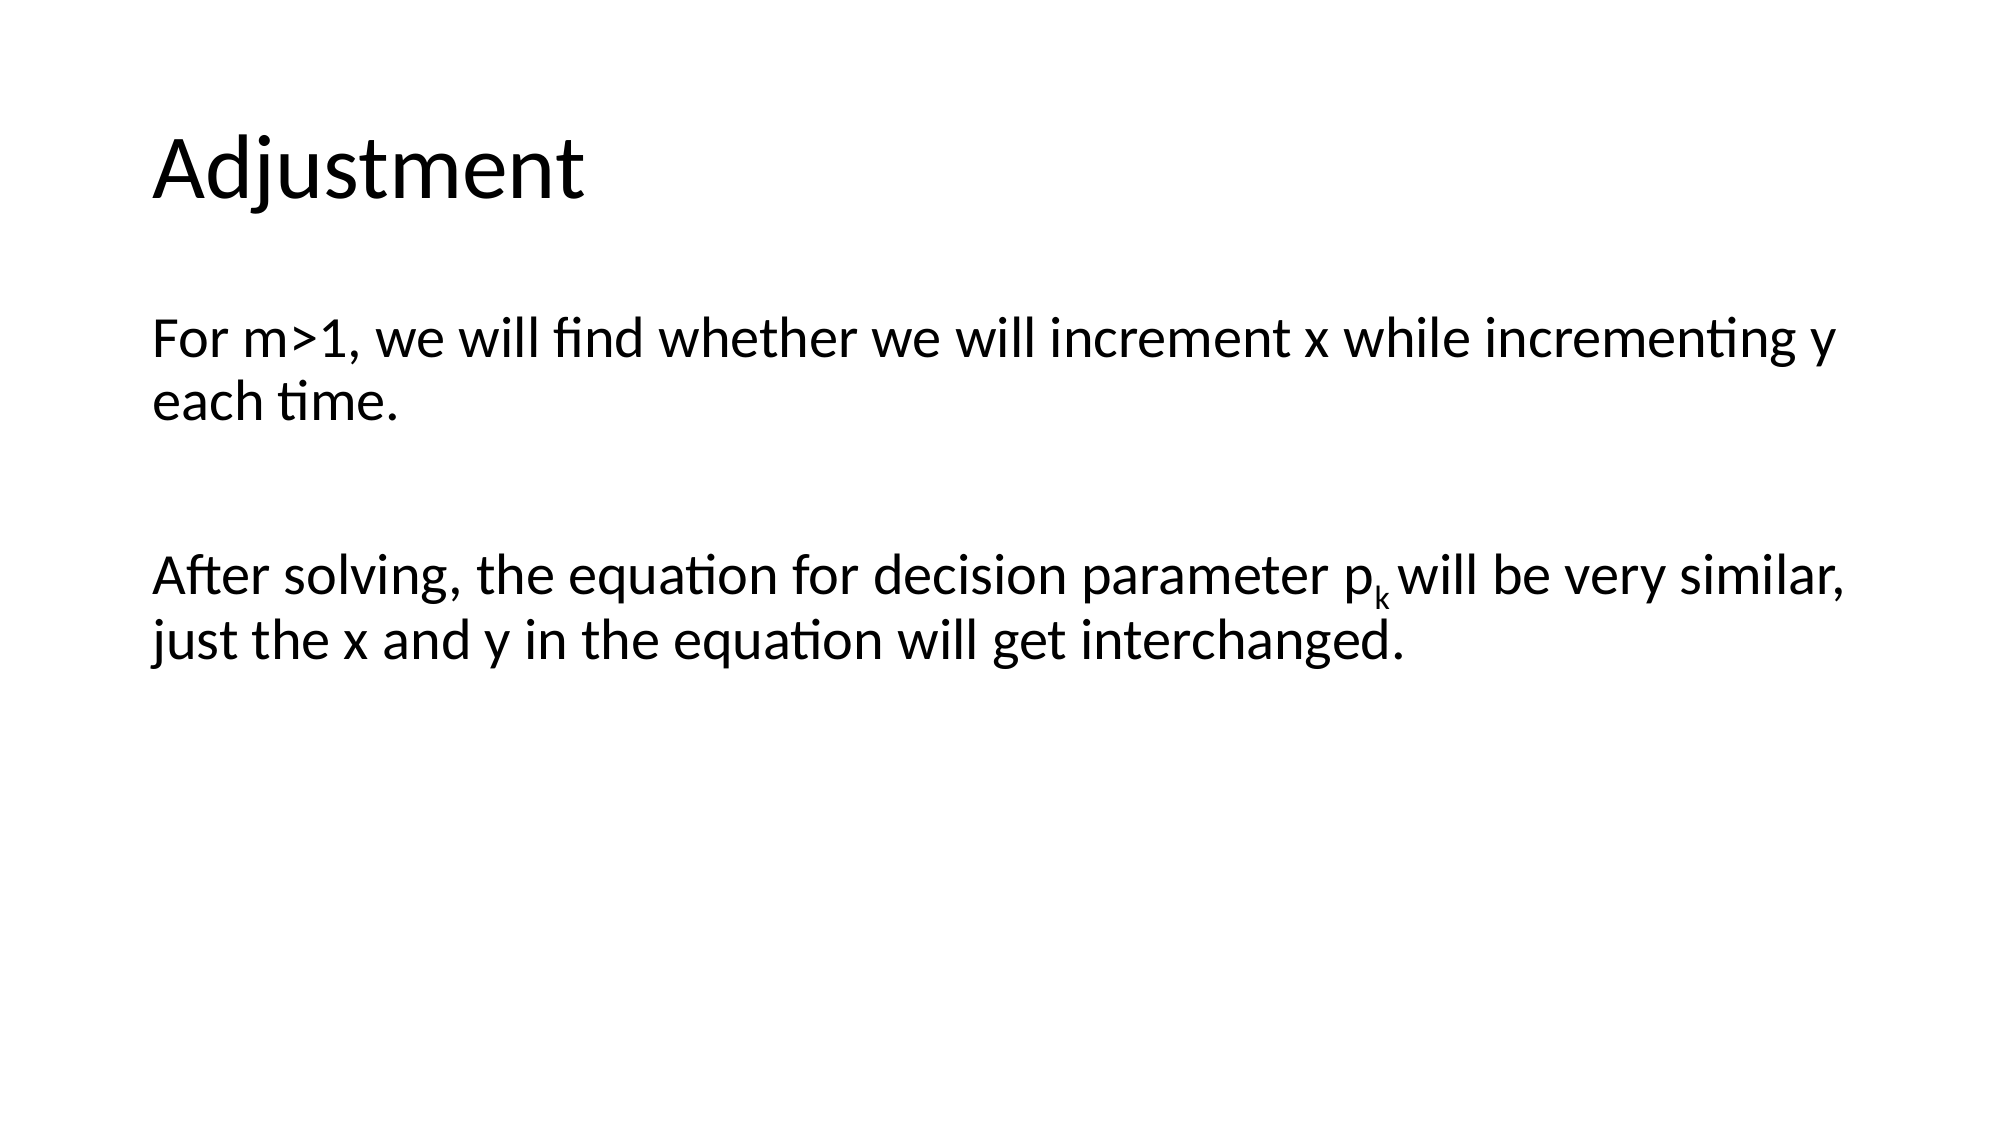

# Adjustment
For m>1, we will find whether we will increment x while incrementing y each time.

After solving, the equation for decision parameter pk will be very similar, just the x and y in the equation will get interchanged.